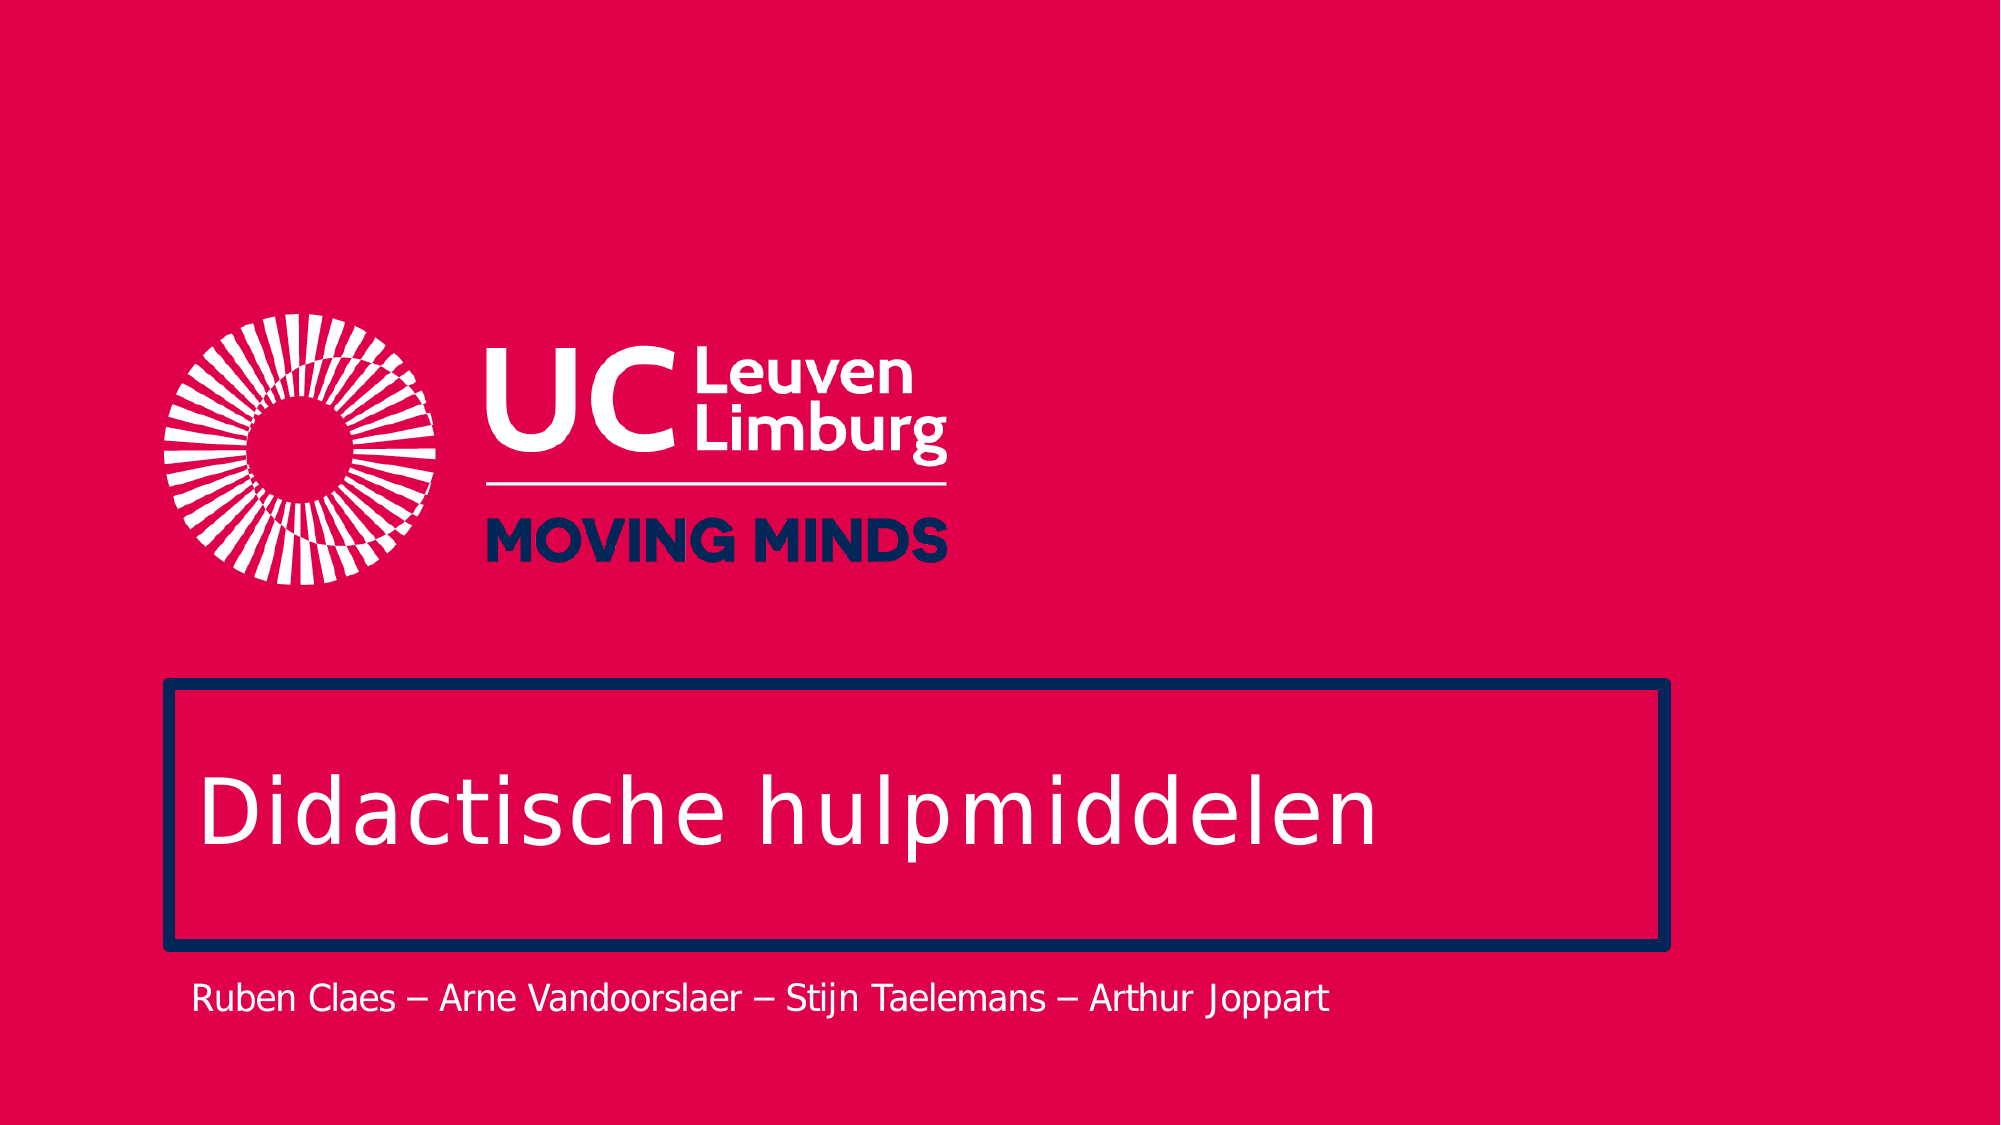

# Didactische hulpmiddelen
Ruben Claes – Arne Vandoorslaer – Stijn Taelemans – Arthur Joppart